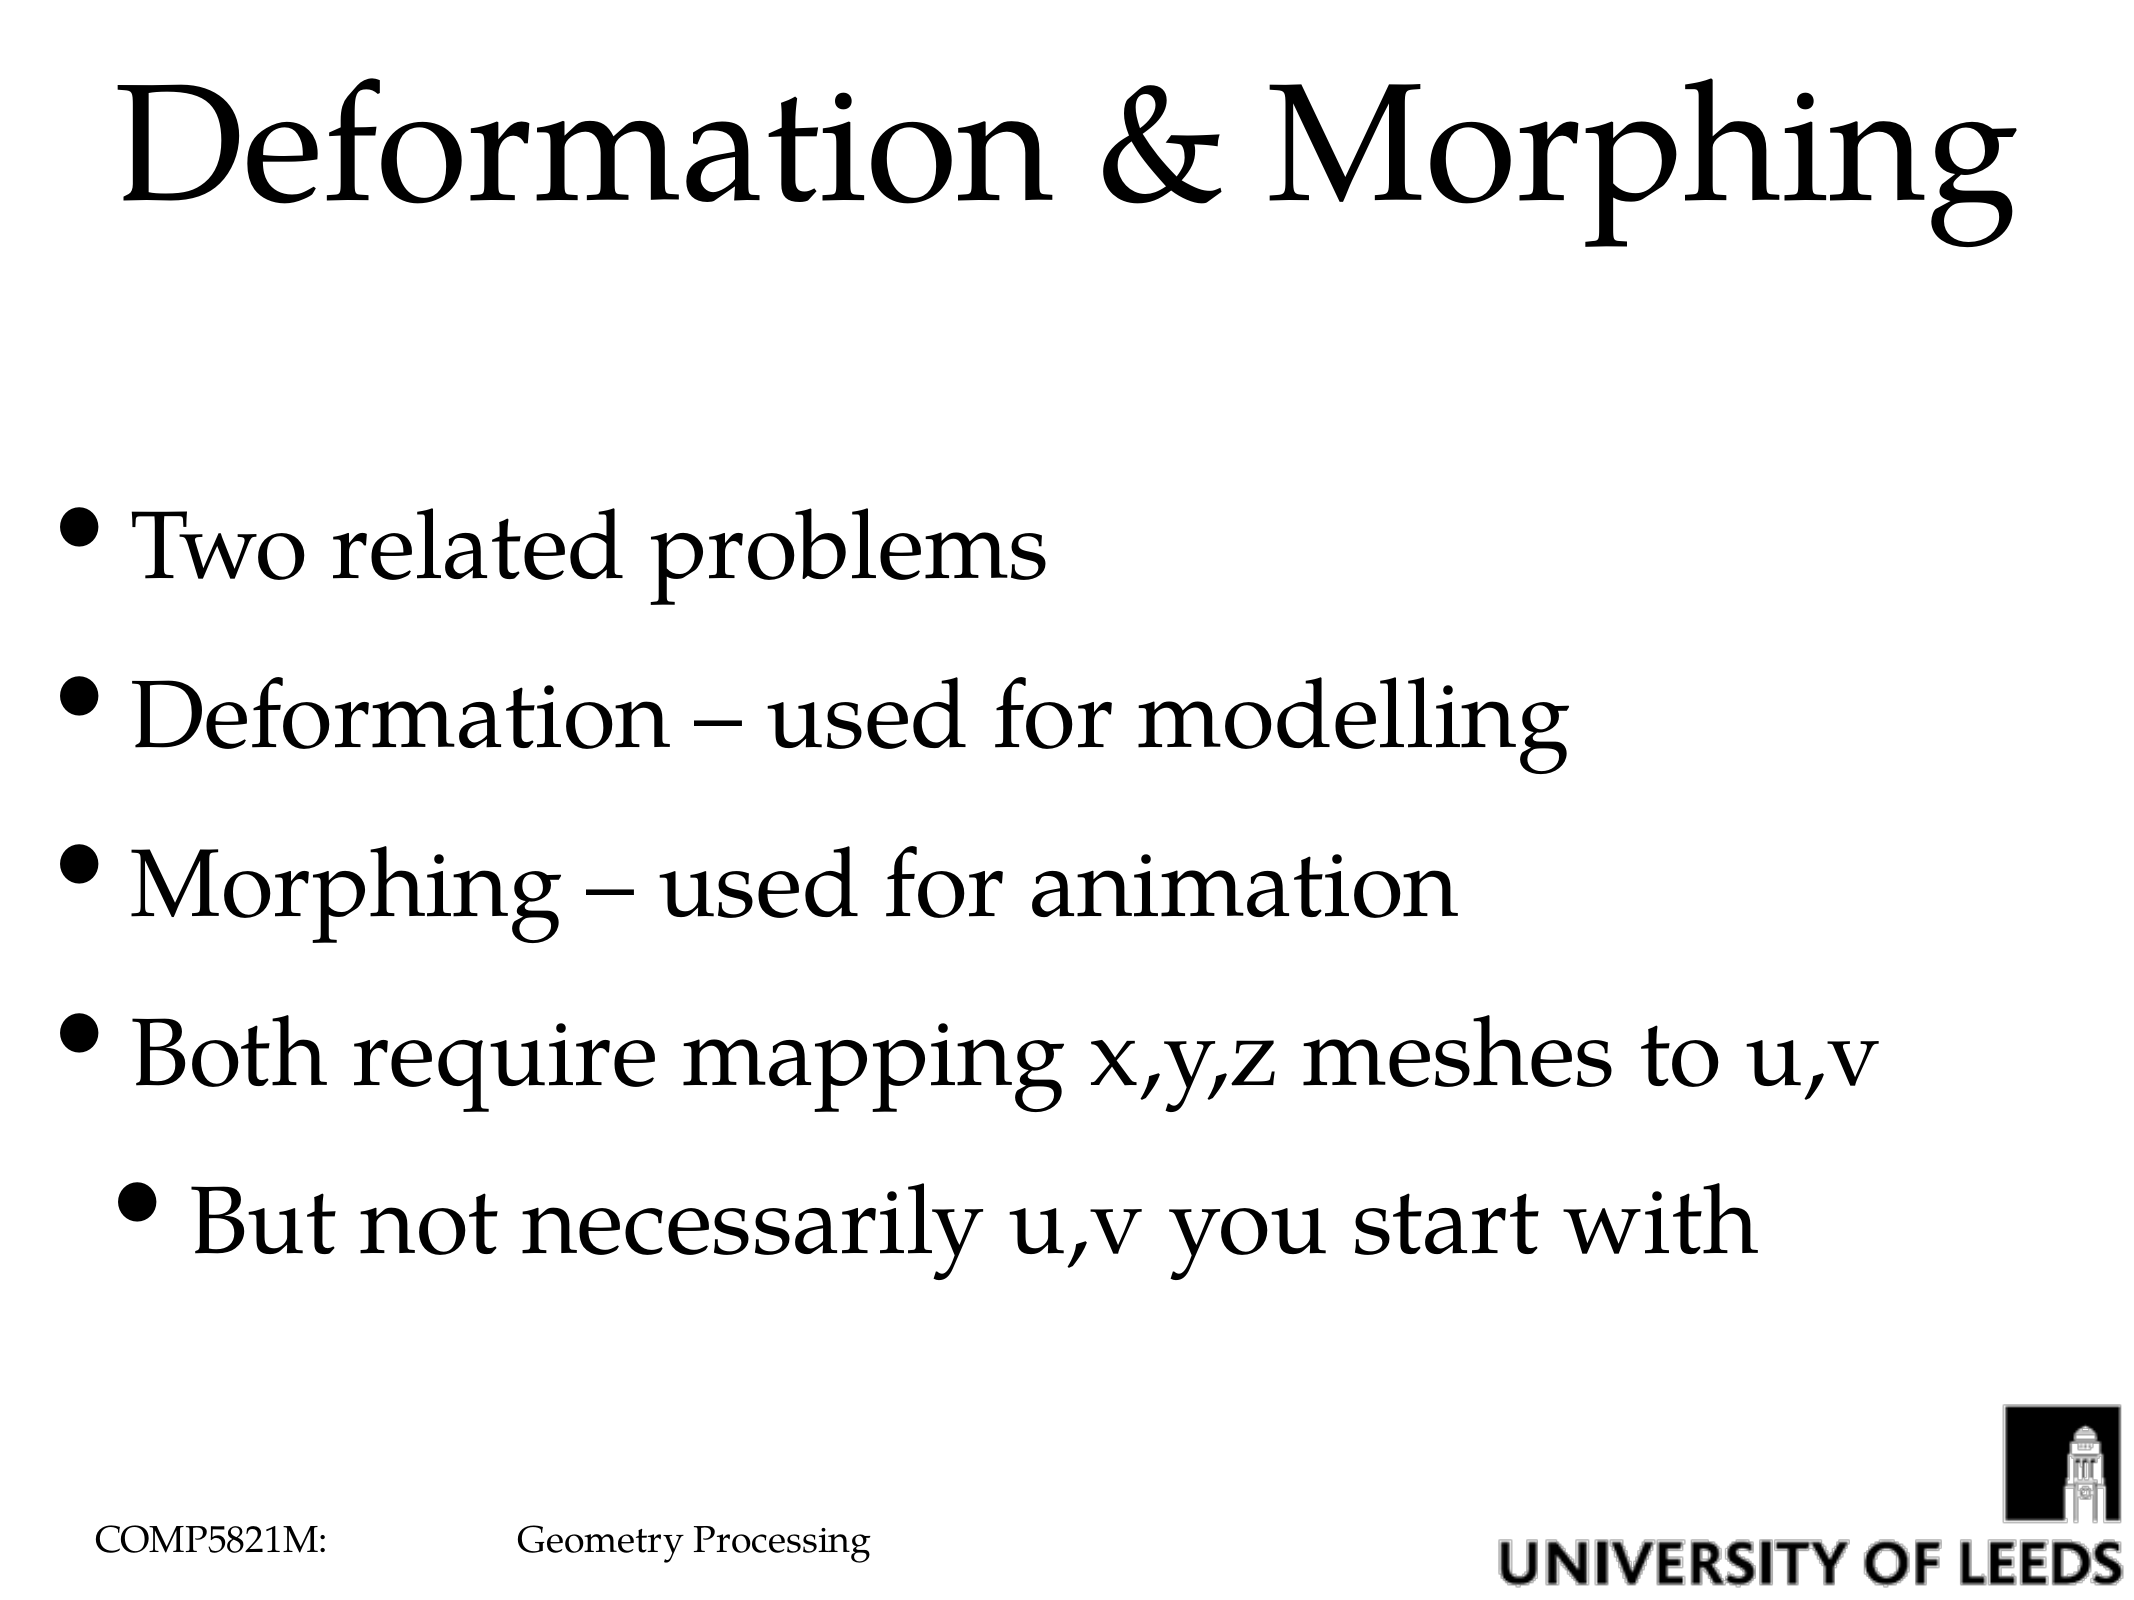

# Deformation & Morphing
Two related problems
Deformation – used for modelling
Morphing – used for animation
Both require mapping x,y,z meshes to u,v
But not necessarily u,v you start with